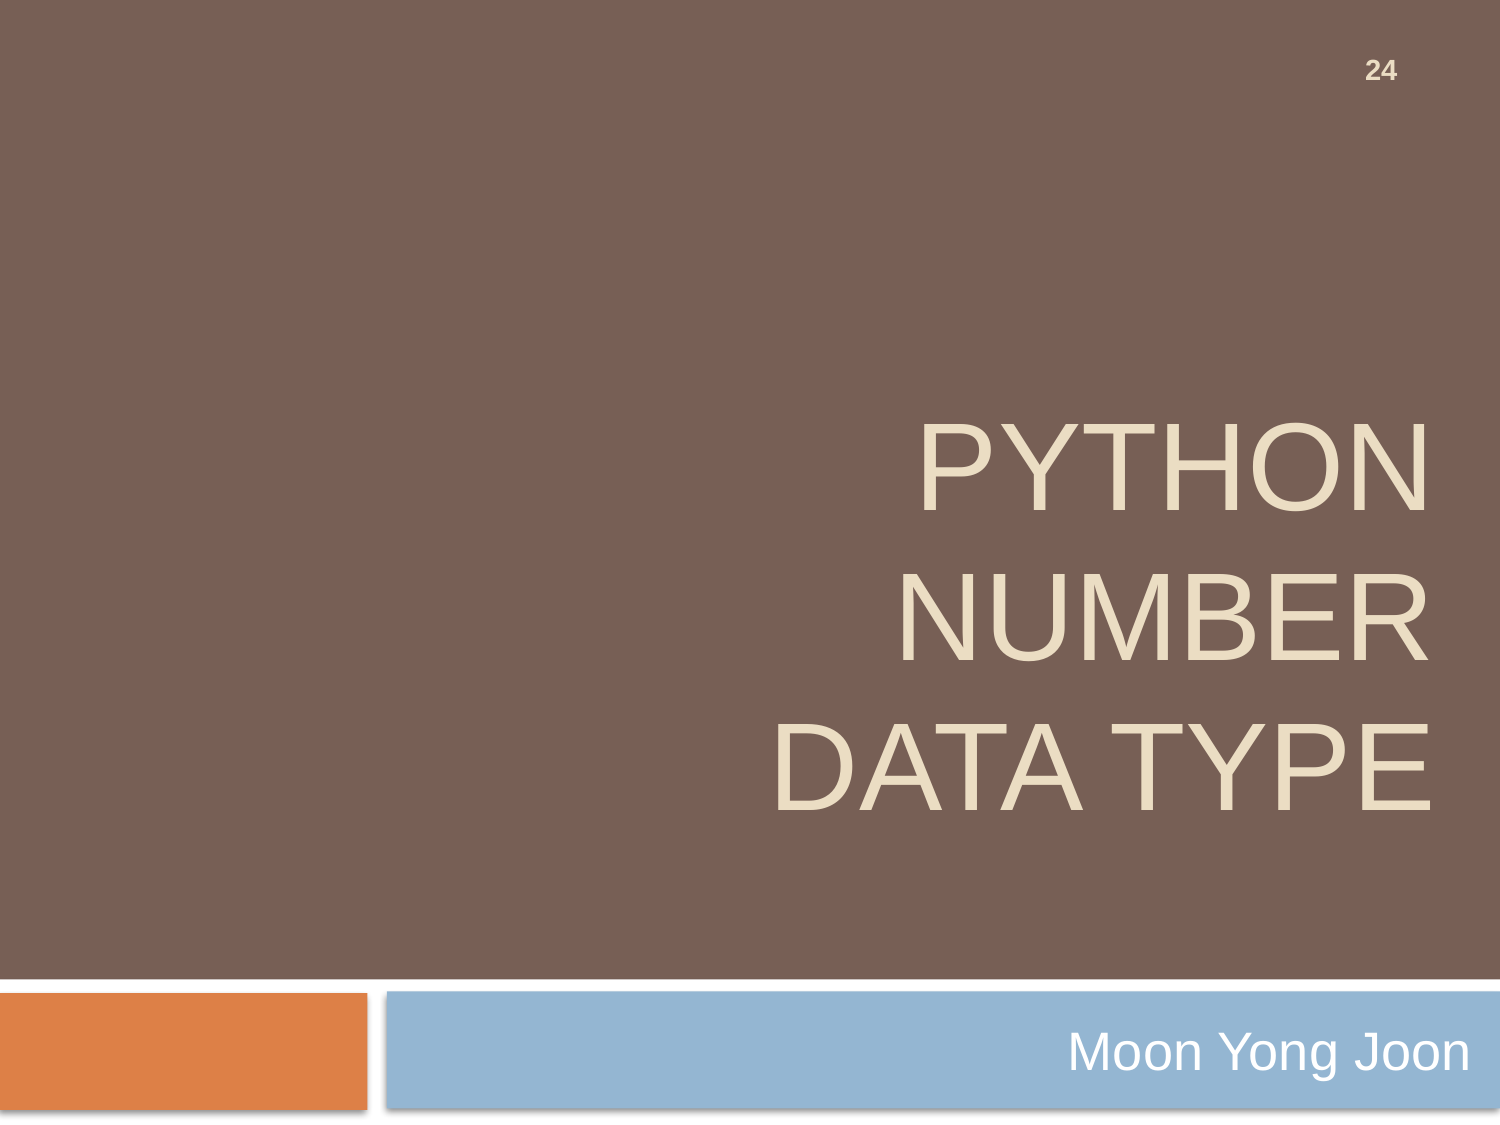

24
# Python number data type
Moon Yong Joon